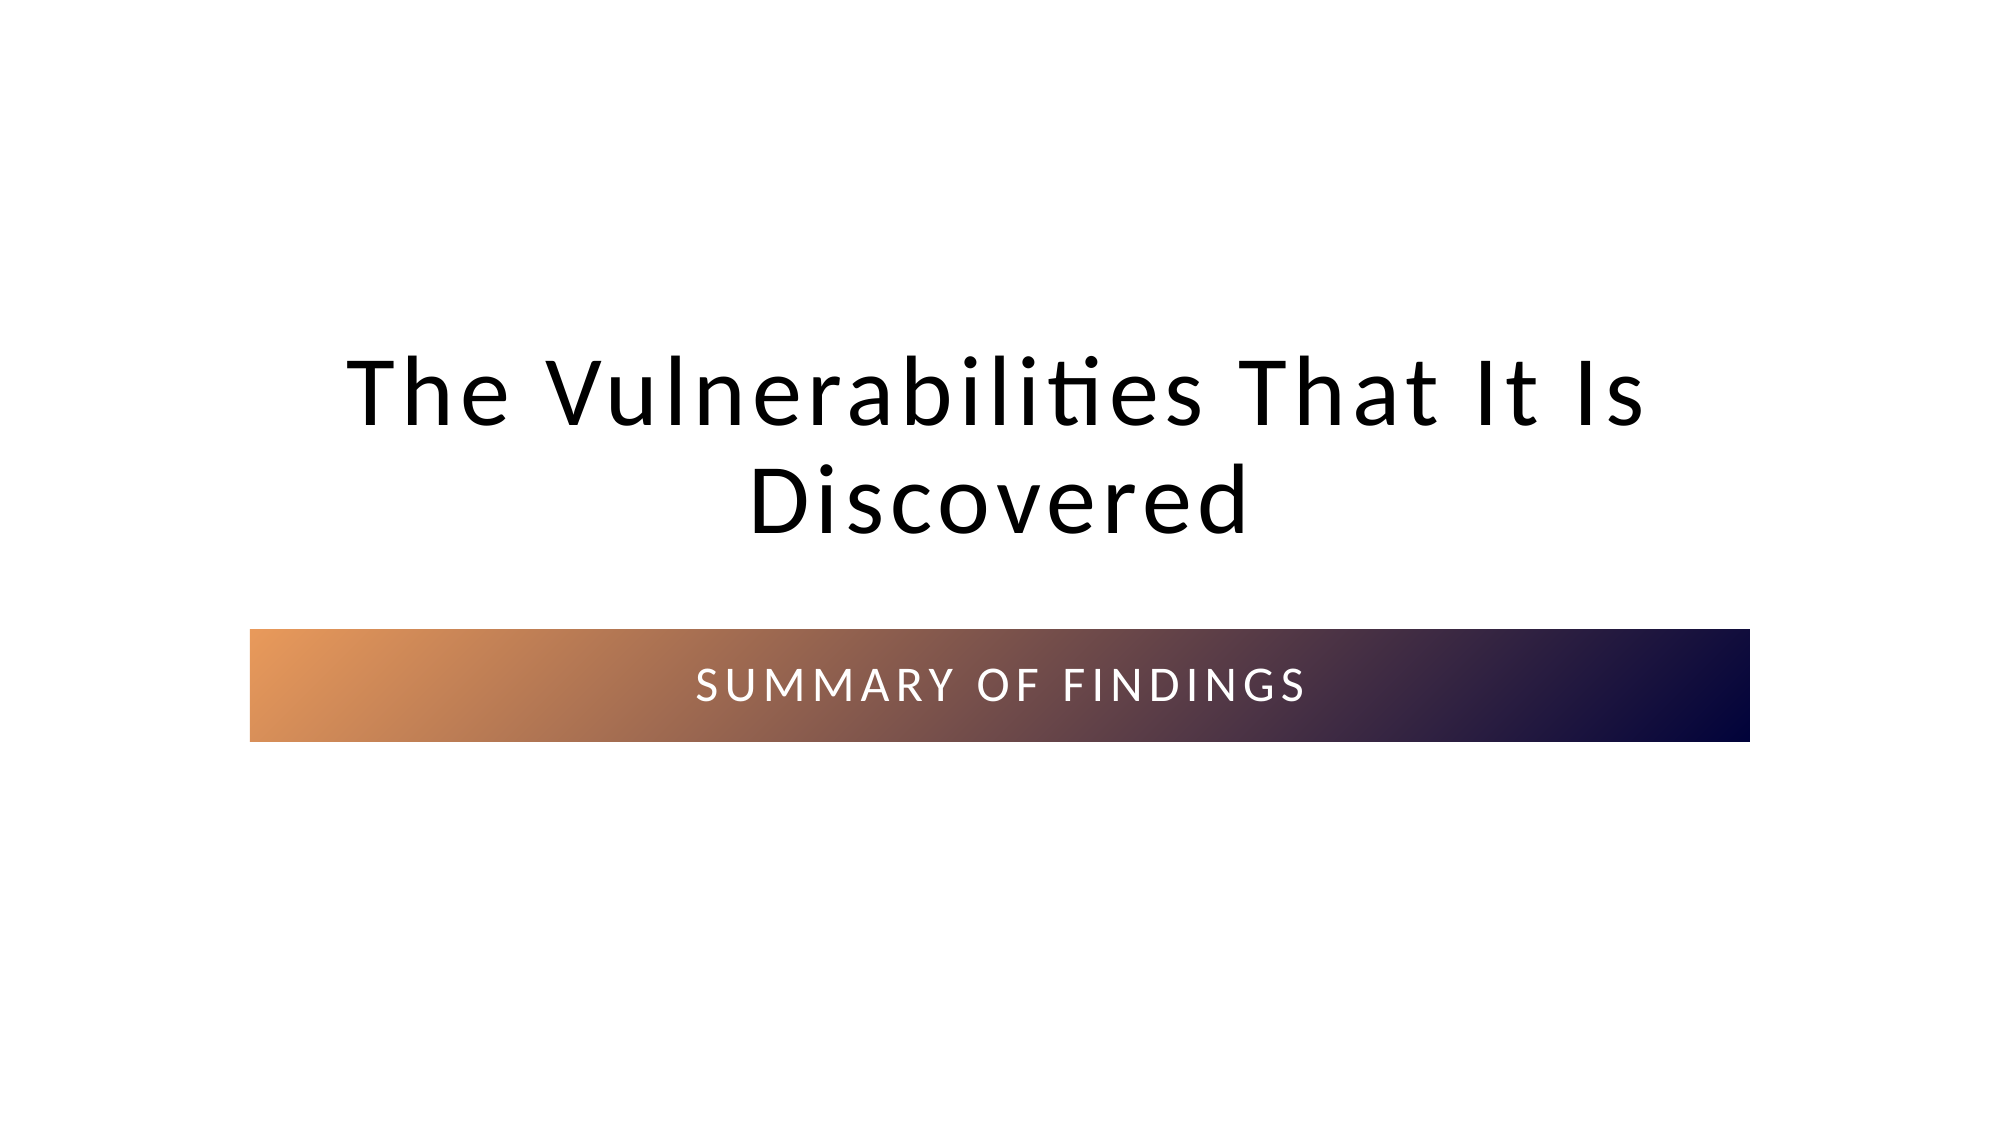

# The Vulnerabilities That It Is Discovered
Summary of Findings